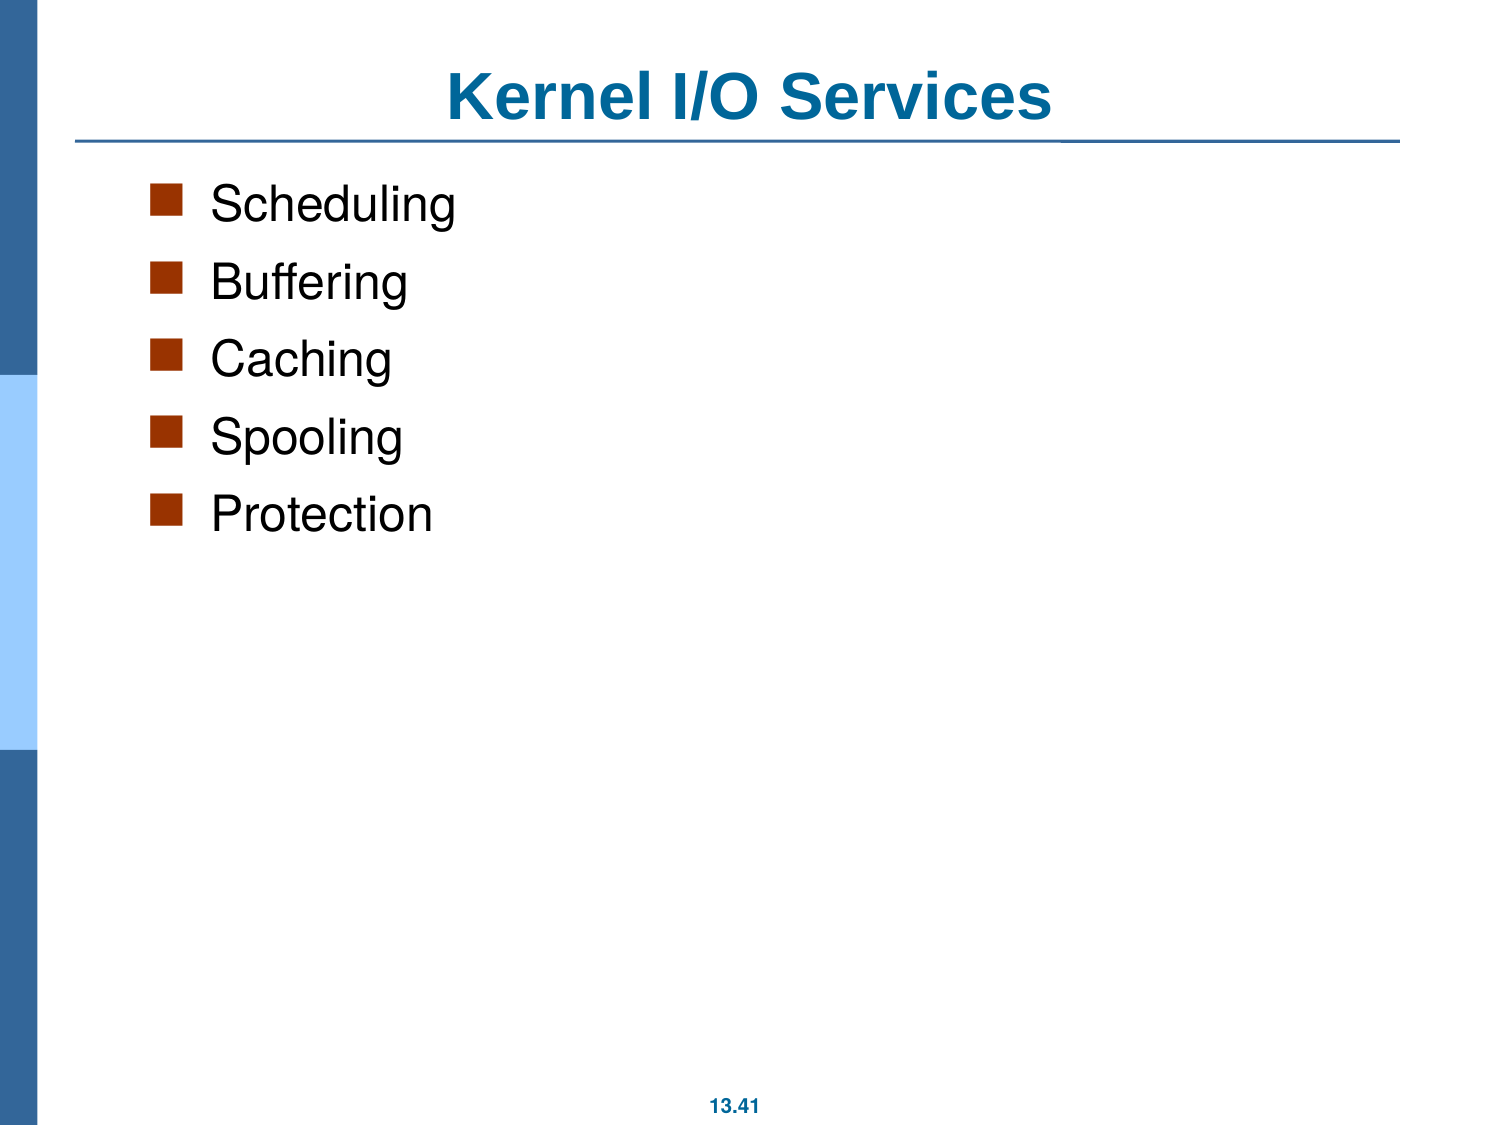

# Kernel I/O Services
Scheduling
Buffering
Caching
Spooling
Protection